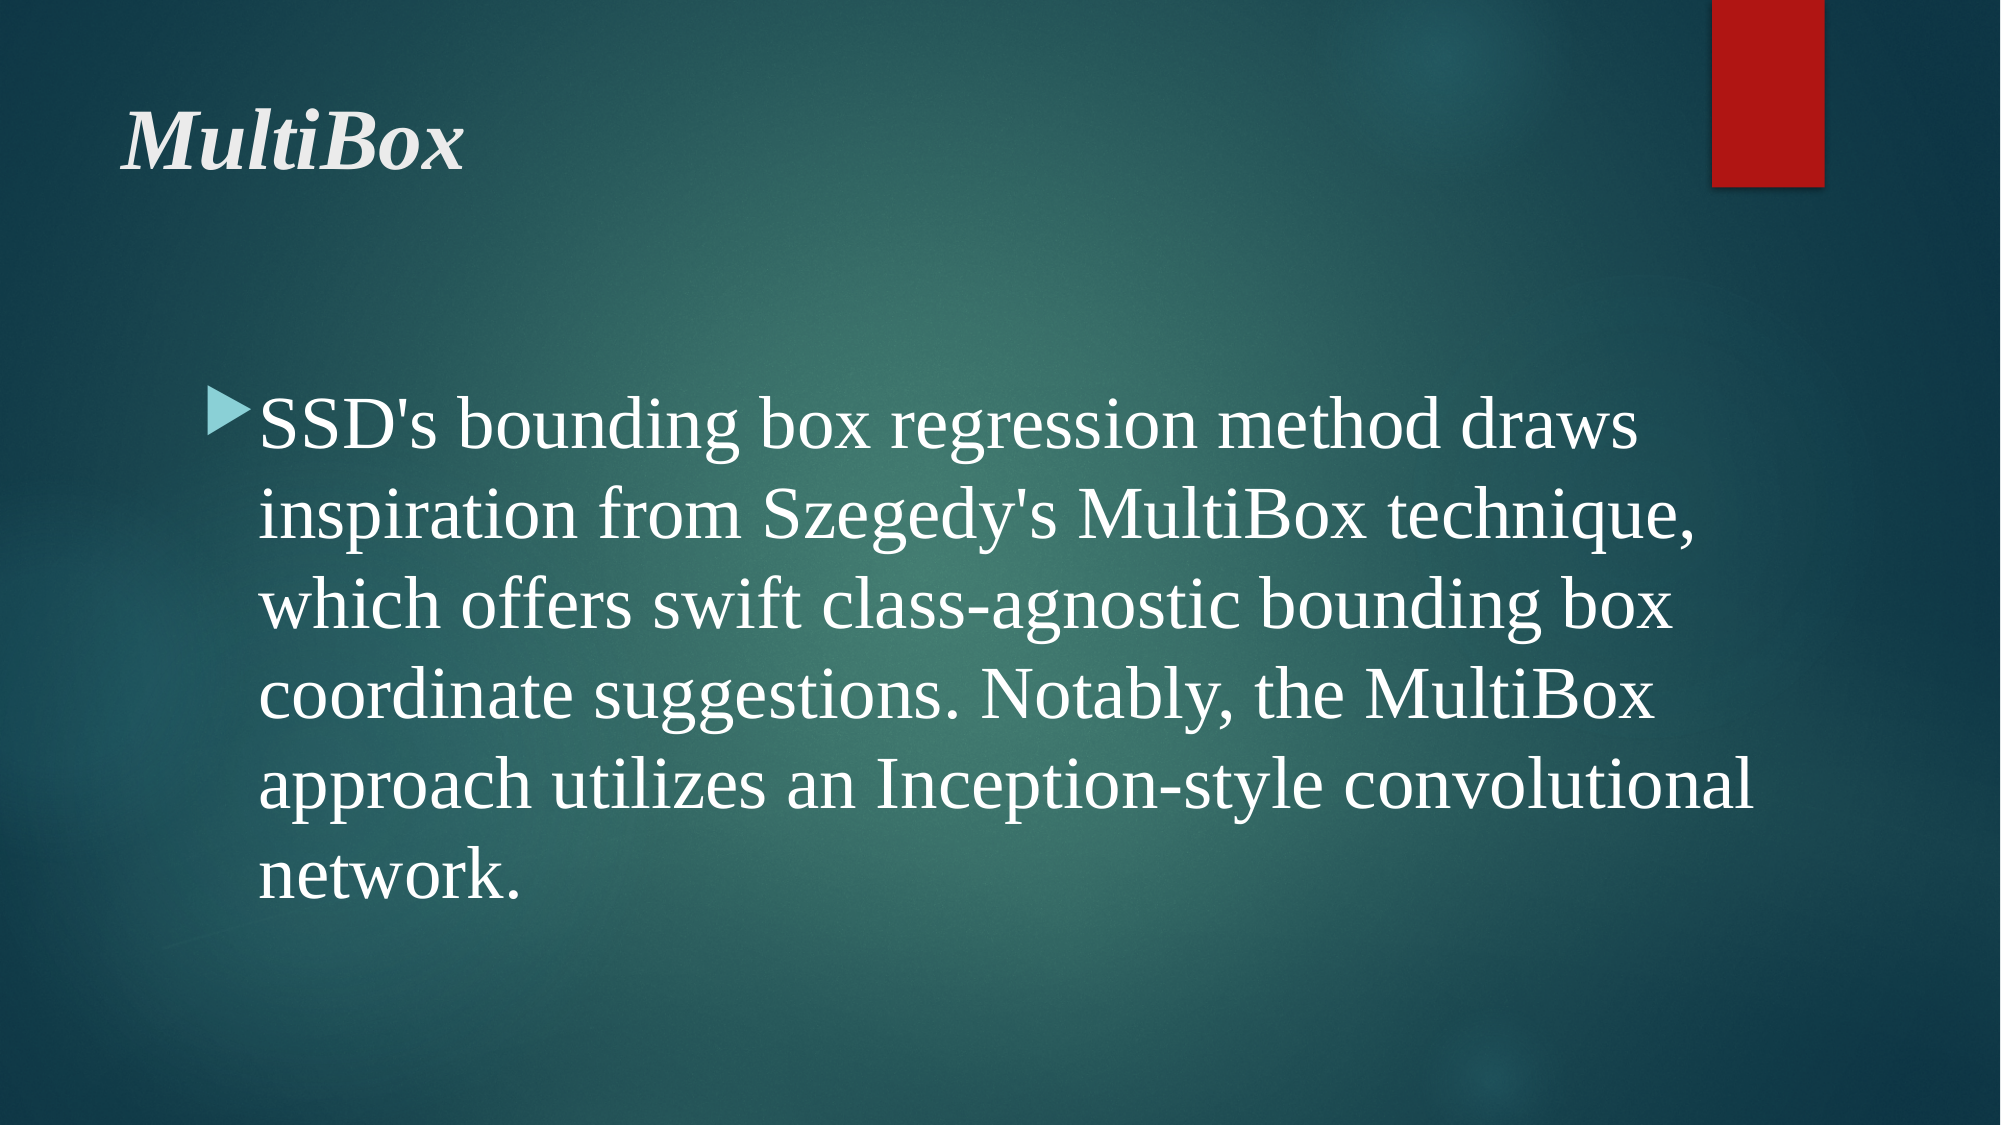

# MultiBox
SSD's bounding box regression method draws inspiration from Szegedy's MultiBox technique, which offers swift class-agnostic bounding box coordinate suggestions. Notably, the MultiBox approach utilizes an Inception-style convolutional network.